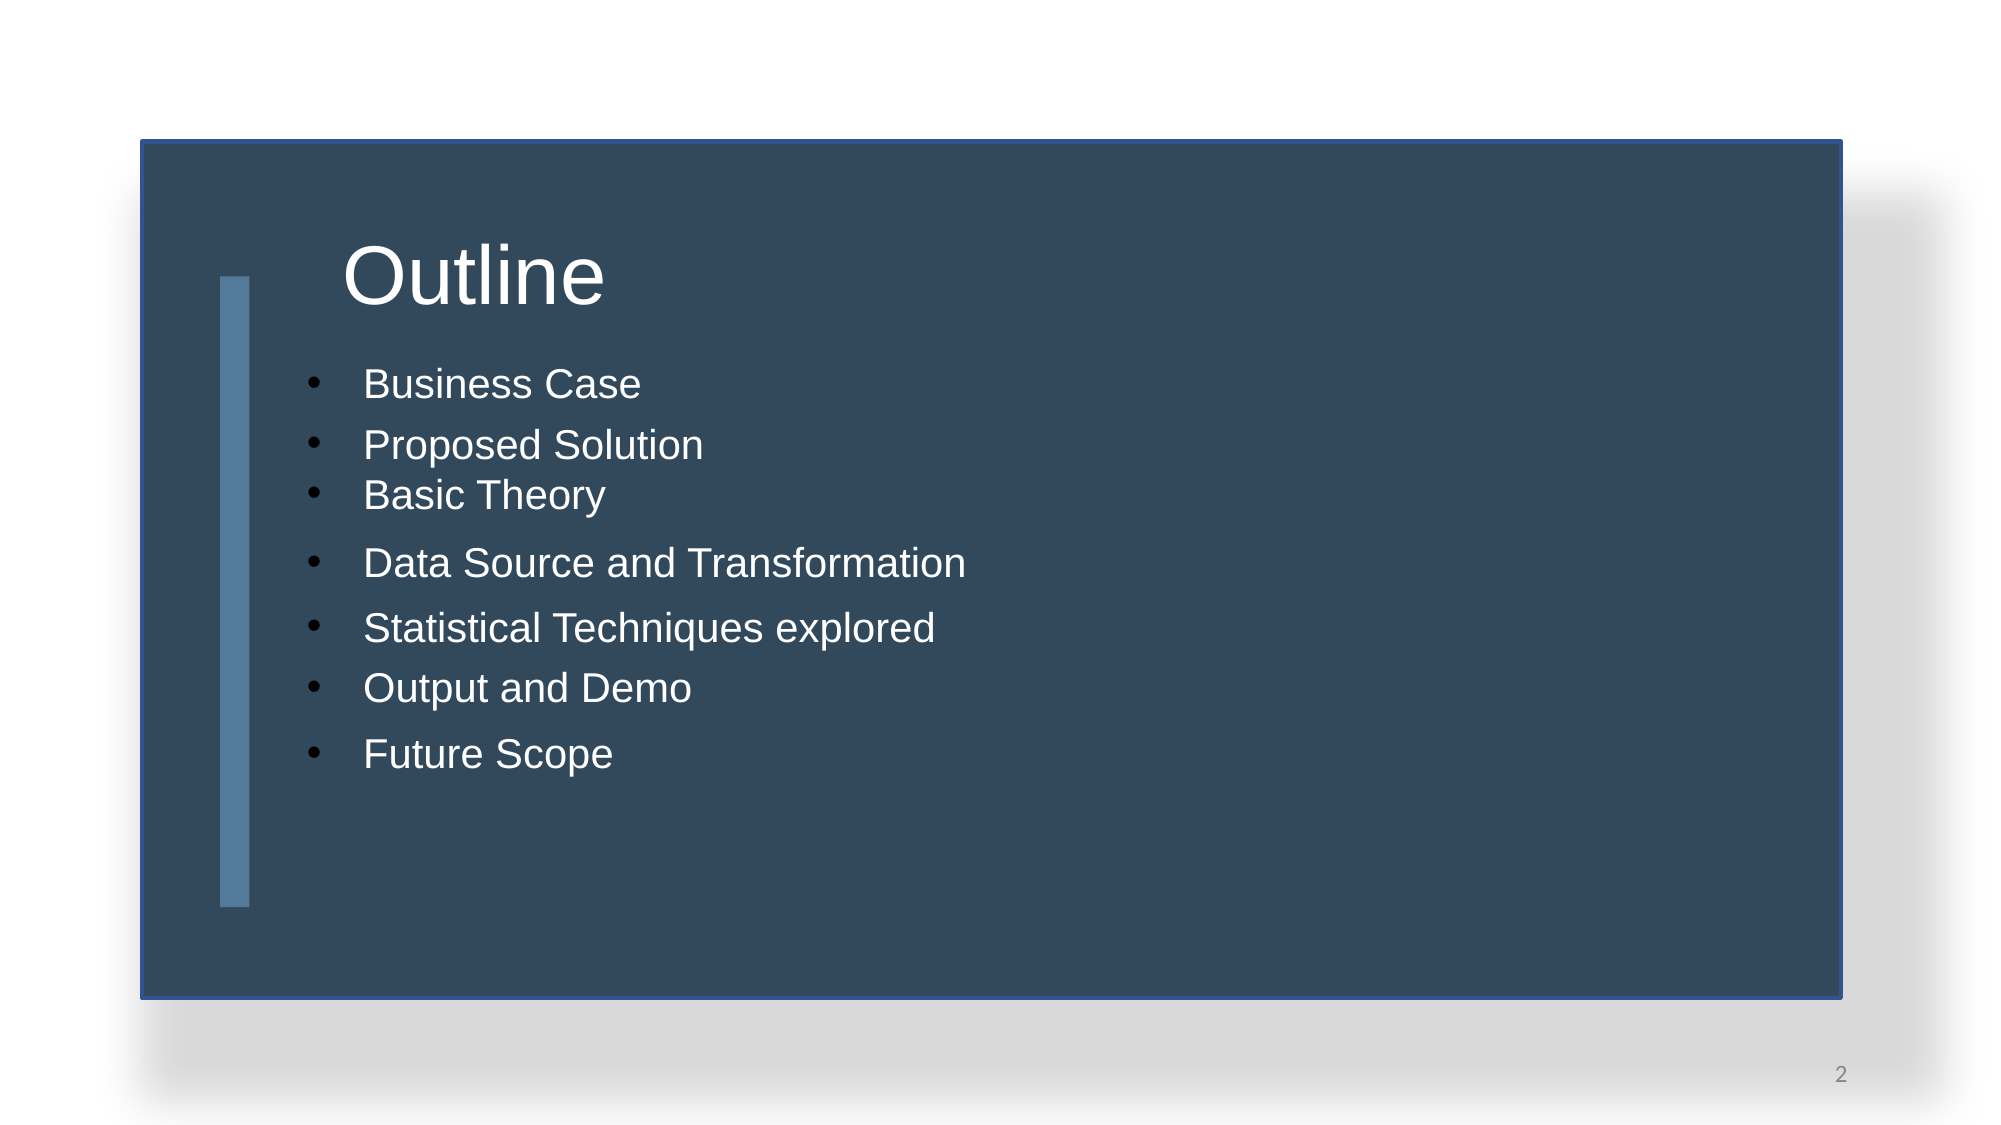

Outline

Business Case
Proposed Solution
Basic Theory
Data Source and Transformation
Statistical Techniques explored
Output and Demo
Future Scope
2